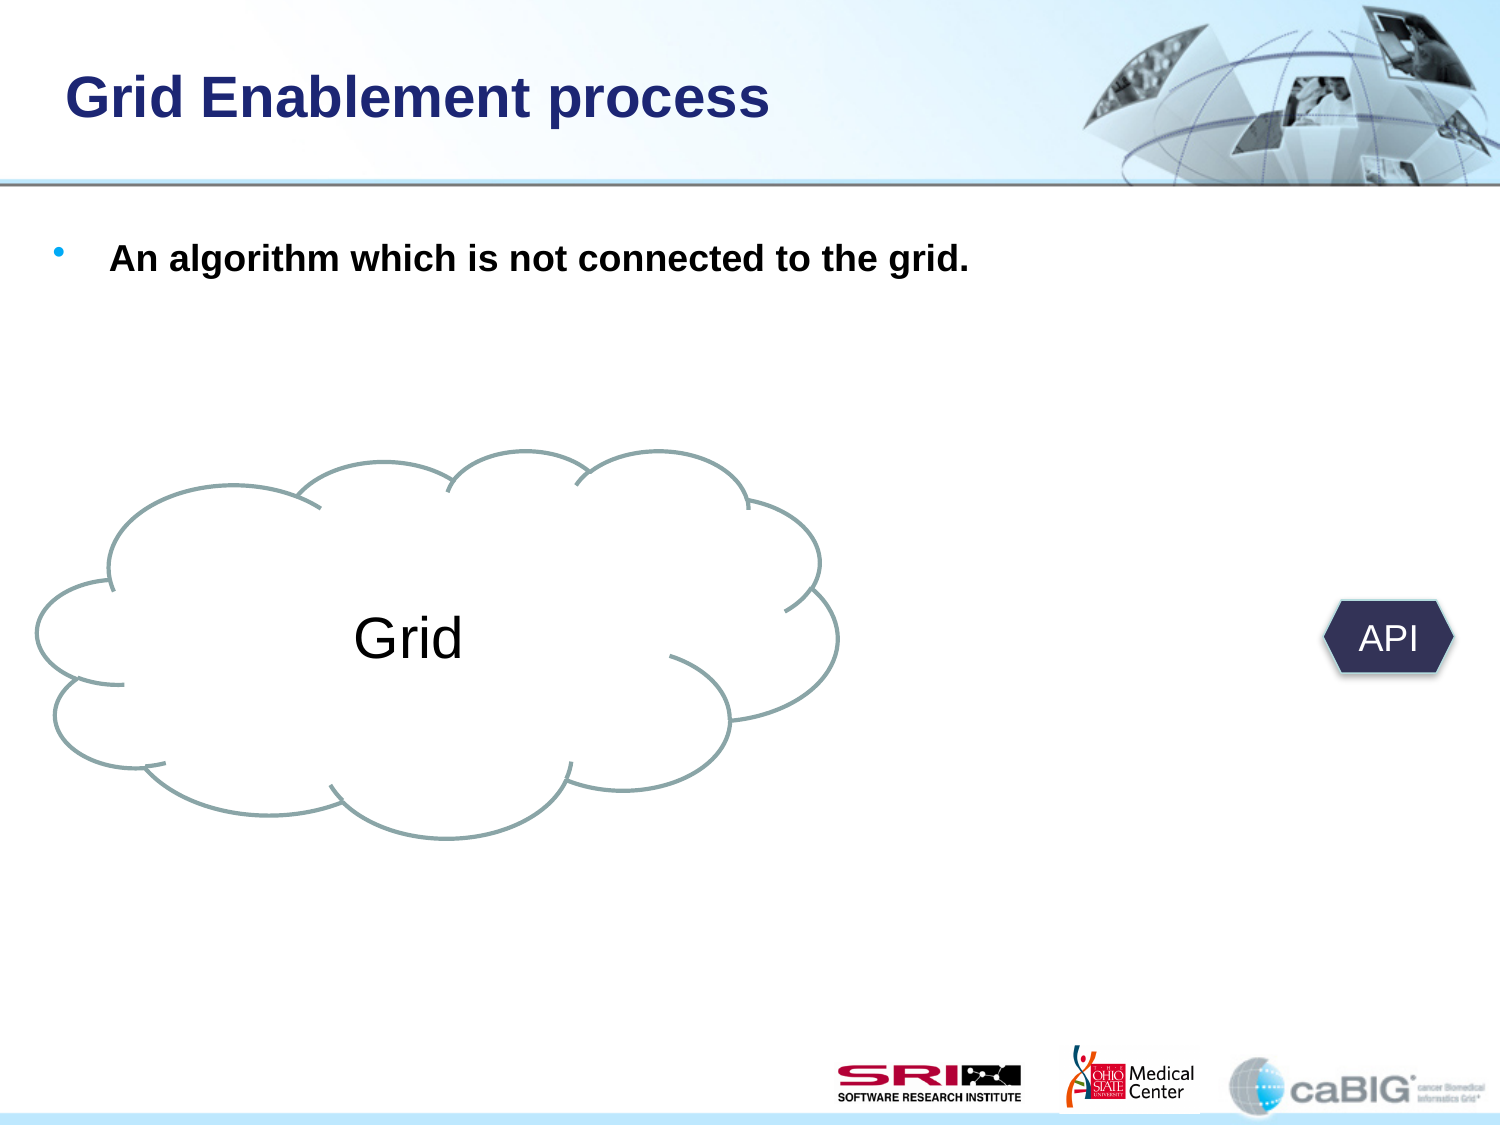

# Grid Enablement process
An algorithm which is not connected to the grid.
Grid
API